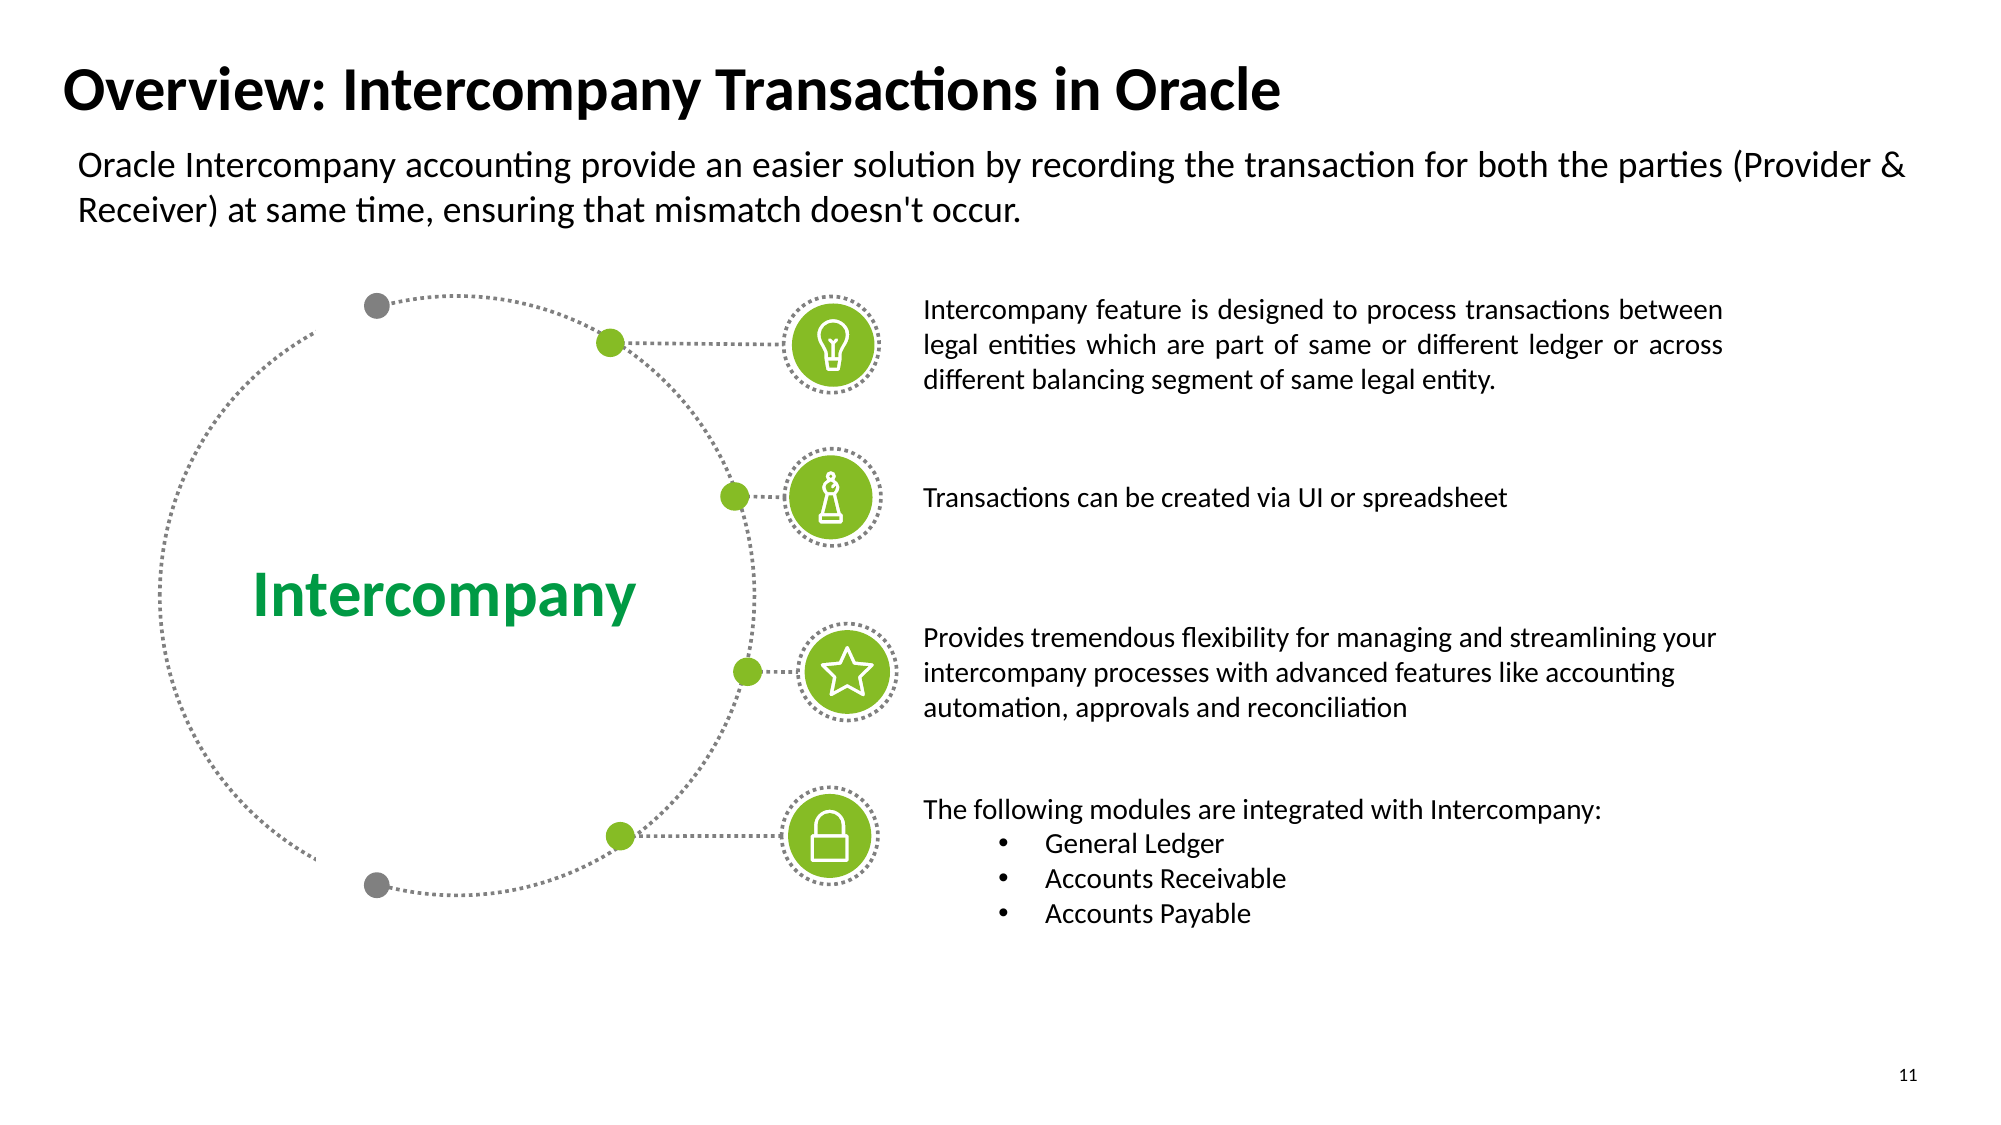

Overview: Intercompany Transactions in Oracle
Oracle Intercompany accounting provide an easier solution by recording the transaction for both the parties (Provider & Receiver) at same time, ensuring that mismatch doesn't occur.
Intercompany feature is designed to process transactions between legal entities which are part of same or different ledger or across different balancing segment of same legal entity.

Transactions can be created via UI or spreadsheet

Intercompany
Provides tremendous flexibility for managing and streamlining your intercompany processes with advanced features like accounting automation, approvals and reconciliation

The following modules are integrated with Intercompany:
General Ledger
Accounts Receivable
Accounts Payable